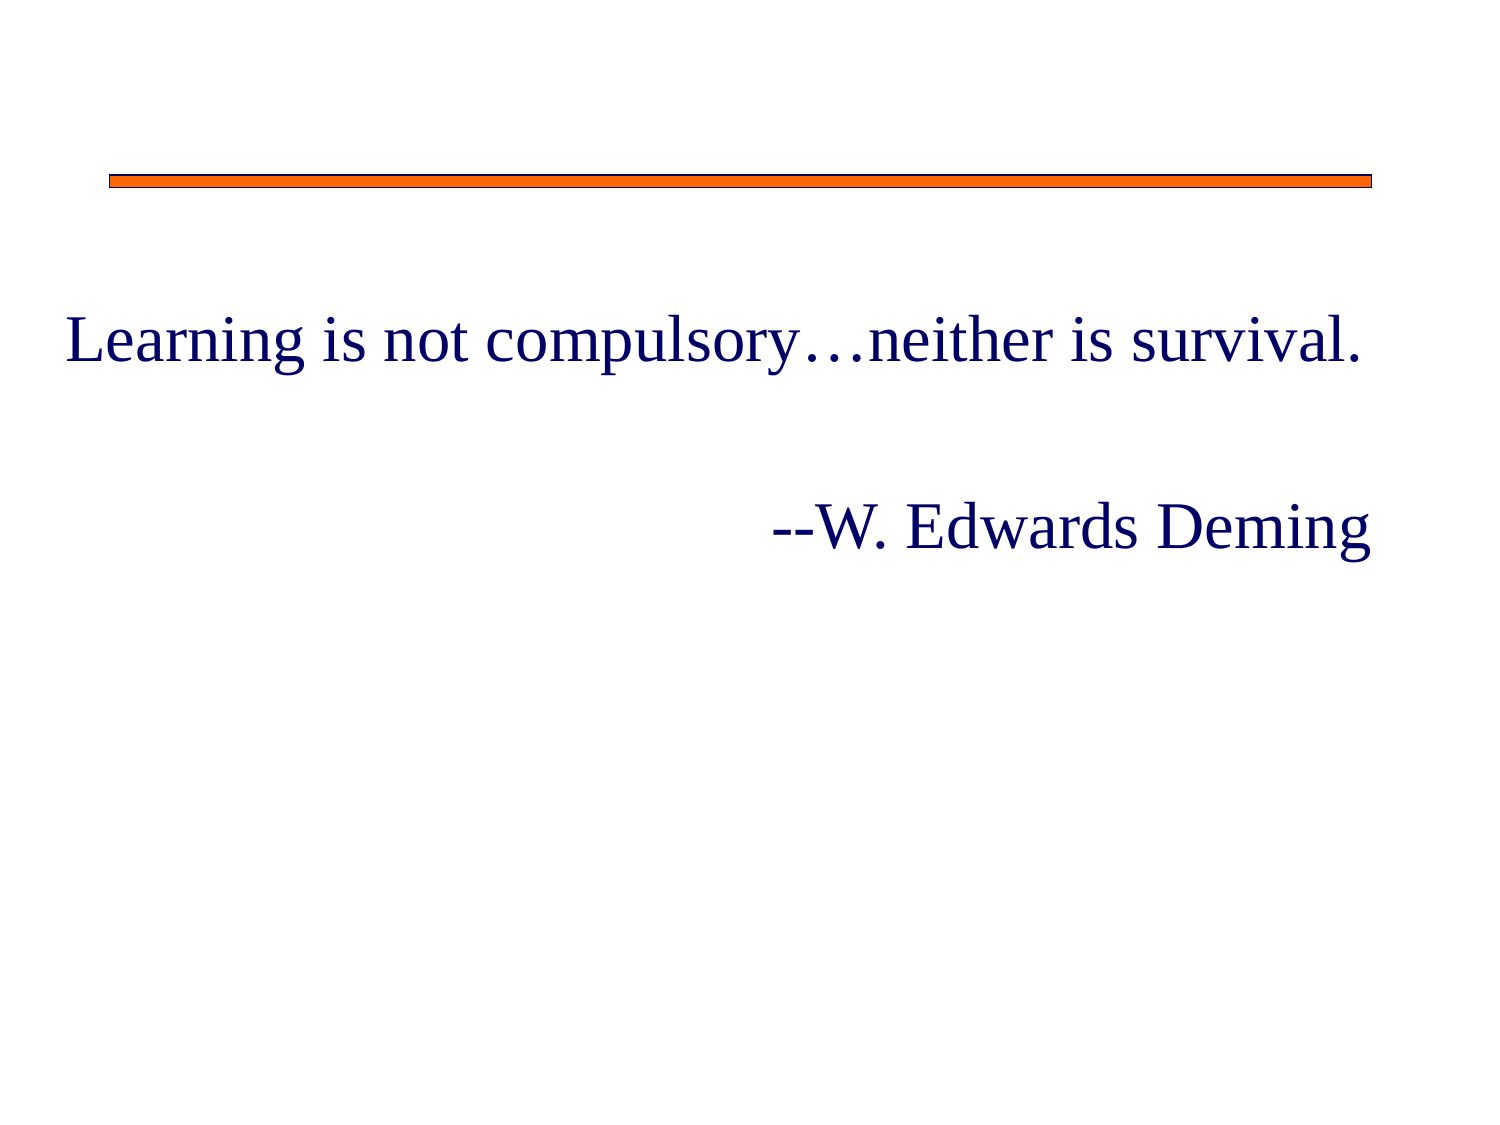

#
Learning is not compulsory…neither is survival.

--W. Edwards Deming